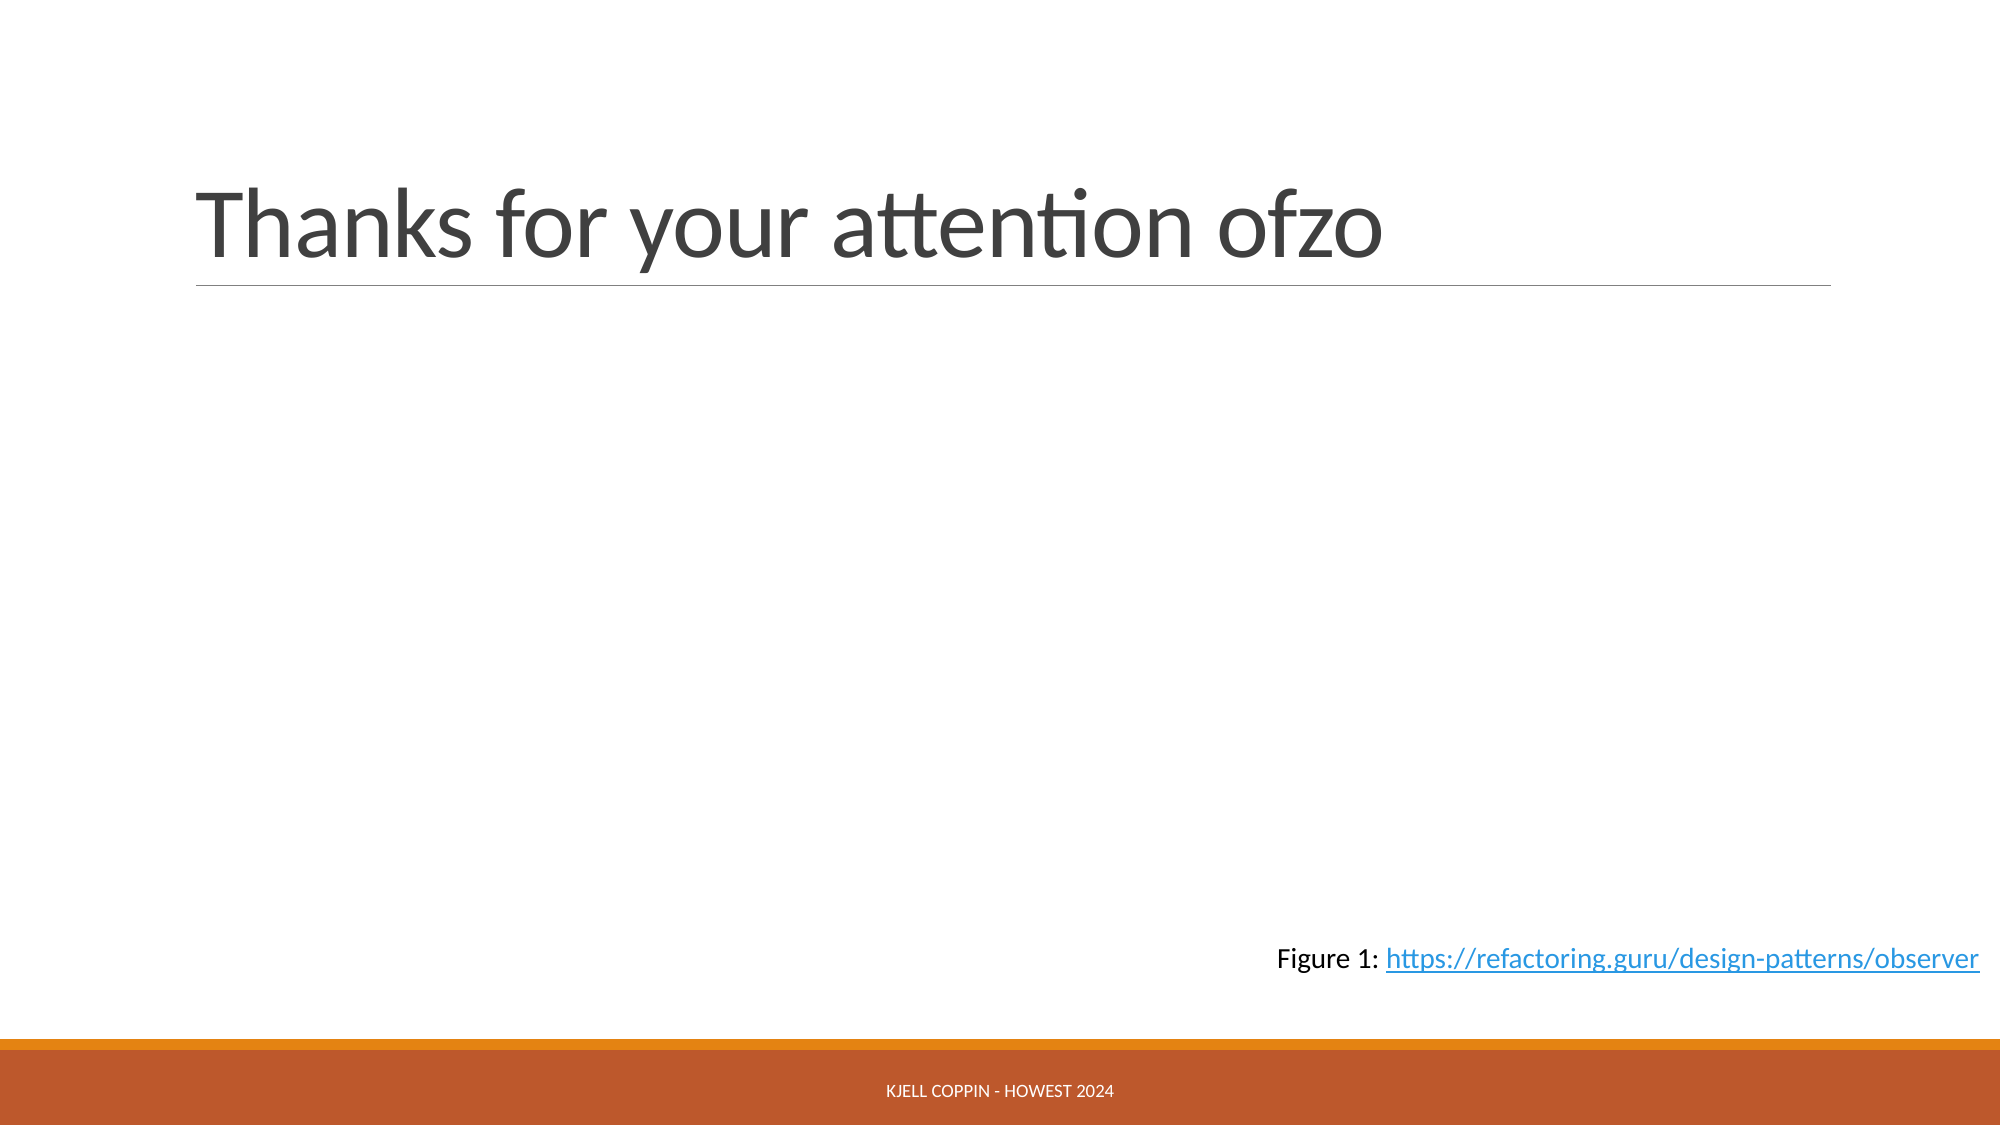

# Thanks for your attention ofzo
Figure 1: https://refactoring.guru/design-patterns/observer
Kjell Coppin - Howest 2024